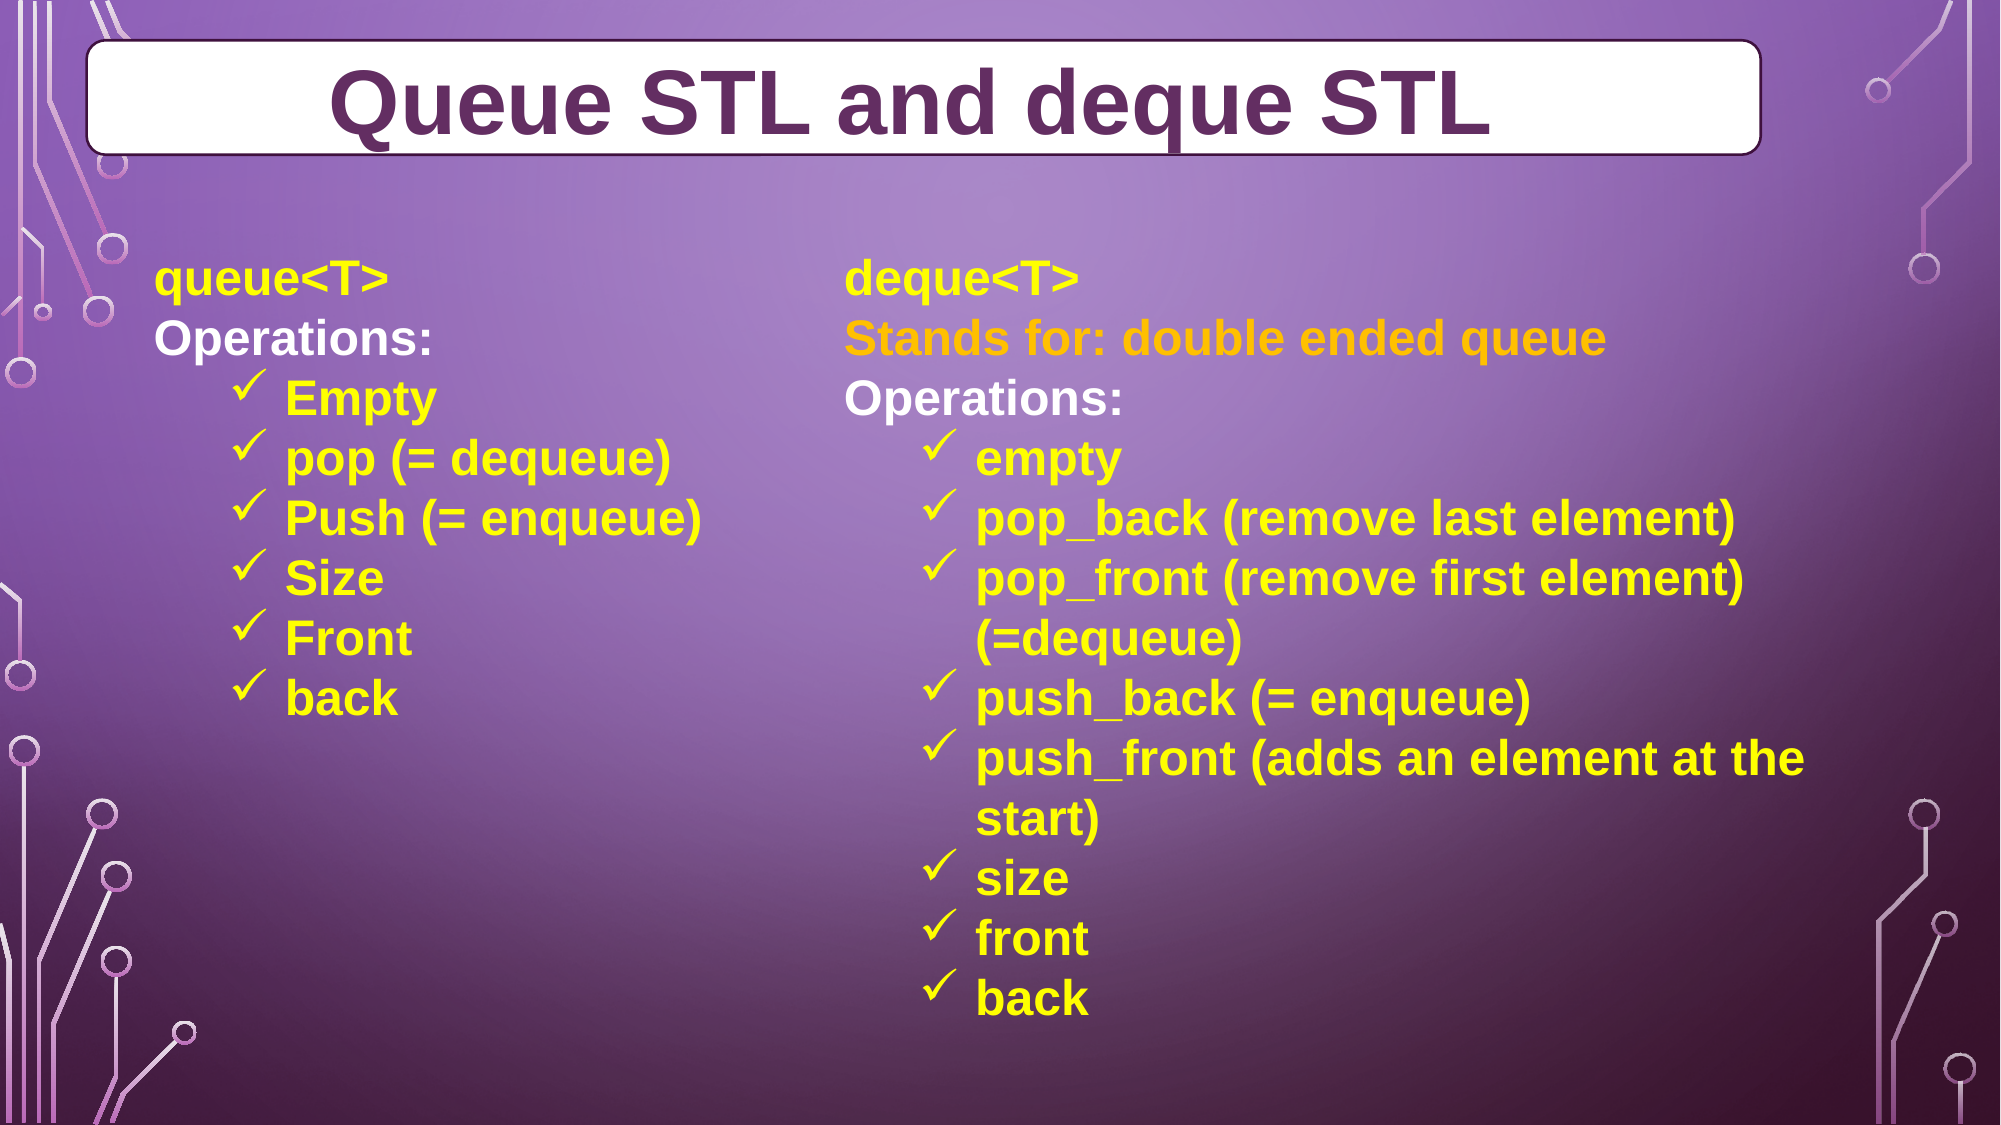

Queue STL and deque STL
queue<T>
Operations:
Empty
pop (= dequeue)
Push (= enqueue)
Size
Front
back
deque<T>
Stands for: double ended queue
Operations:
empty
pop_back (remove last element)
pop_front (remove first element) (=dequeue)
push_back (= enqueue)
push_front (adds an element at the start)
size
front
back